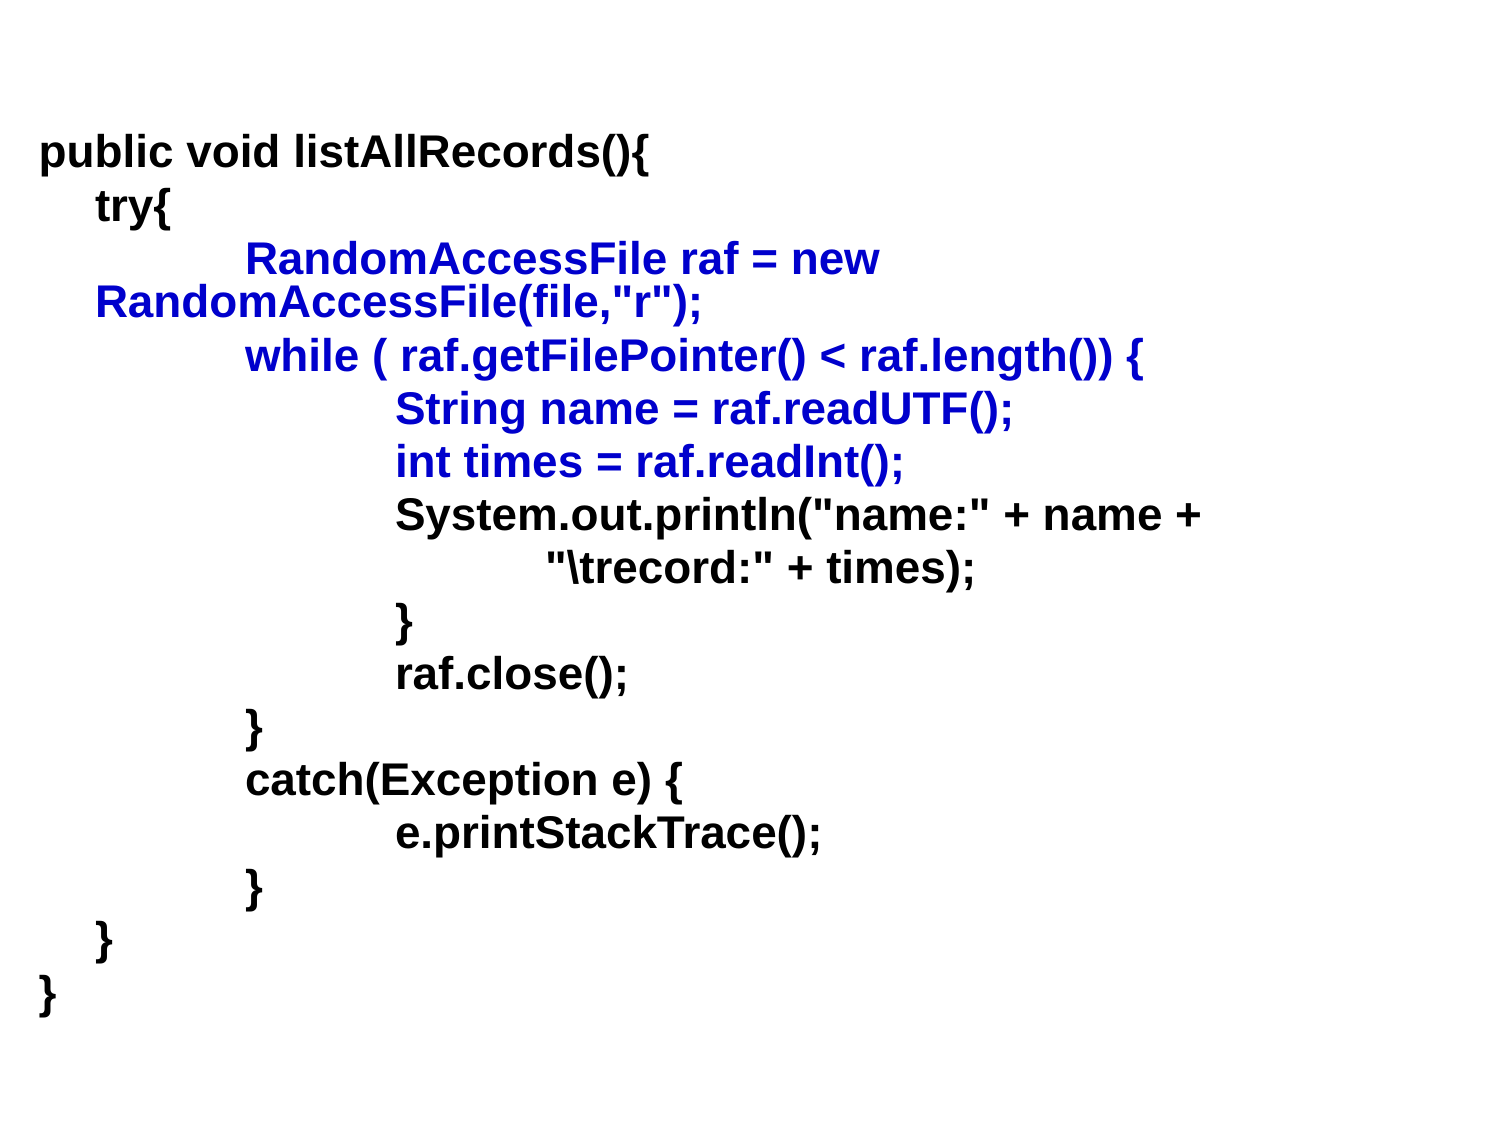

public void listAllRecords(){
	try{
		RandomAccessFile raf = new RandomAccessFile(file,"r");
		while ( raf.getFilePointer() < raf.length()) {
			String name = raf.readUTF();
			int times = raf.readInt();
			System.out.println("name:" + name +
				"\trecord:" + times);
			}
			raf.close();
		}
		catch(Exception e) {
			e.printStackTrace();
		}
	}
}